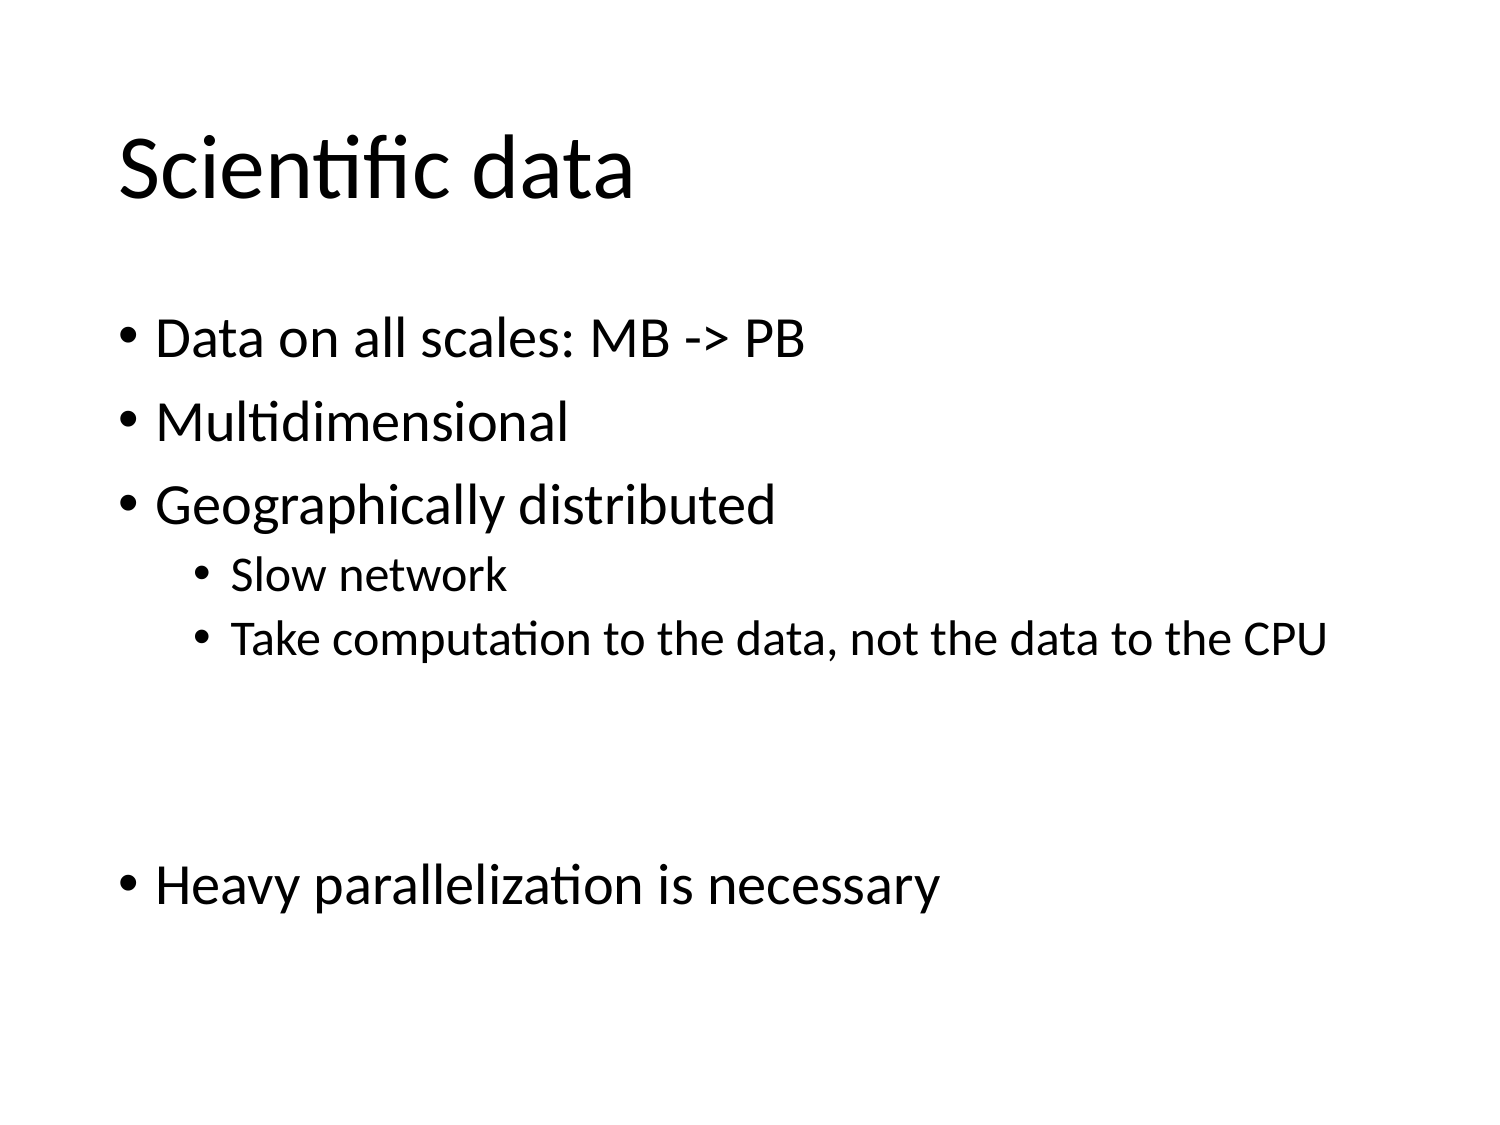

# Scientific data
Data on all scales: MB -> PB
Multidimensional
Geographically distributed
Slow network
Take computation to the data, not the data to the CPU

Heavy parallelization is necessary